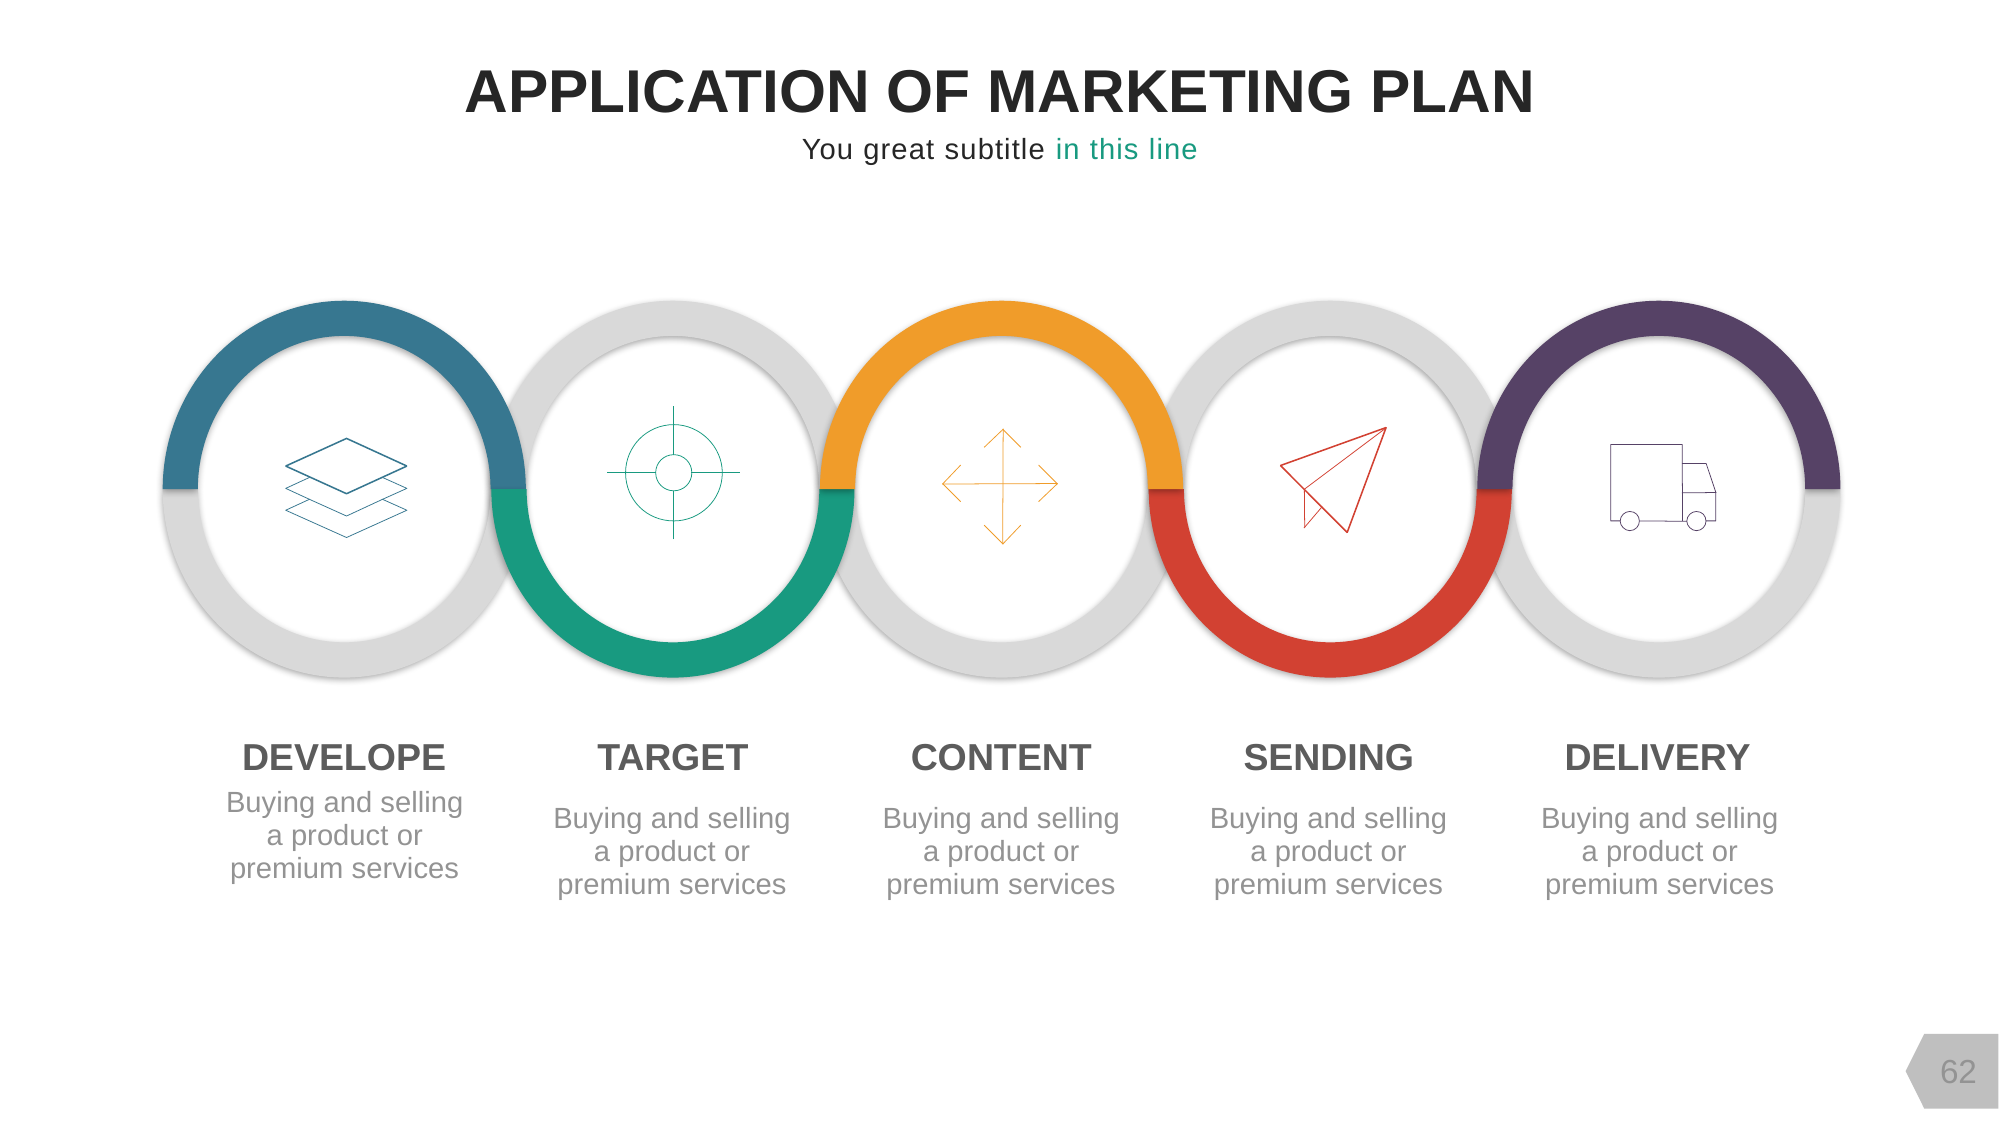

APPLICATION OF MARKETING PLAN
You great subtitle in this line

DEVELOPE
TARGET
CONTENT
SENDING
DELIVERY
Buying and selling a product or premium services
Buying and selling a product or premium services
Buying and selling a product or premium services
Buying and selling a product or premium services
Buying and selling a product or premium services